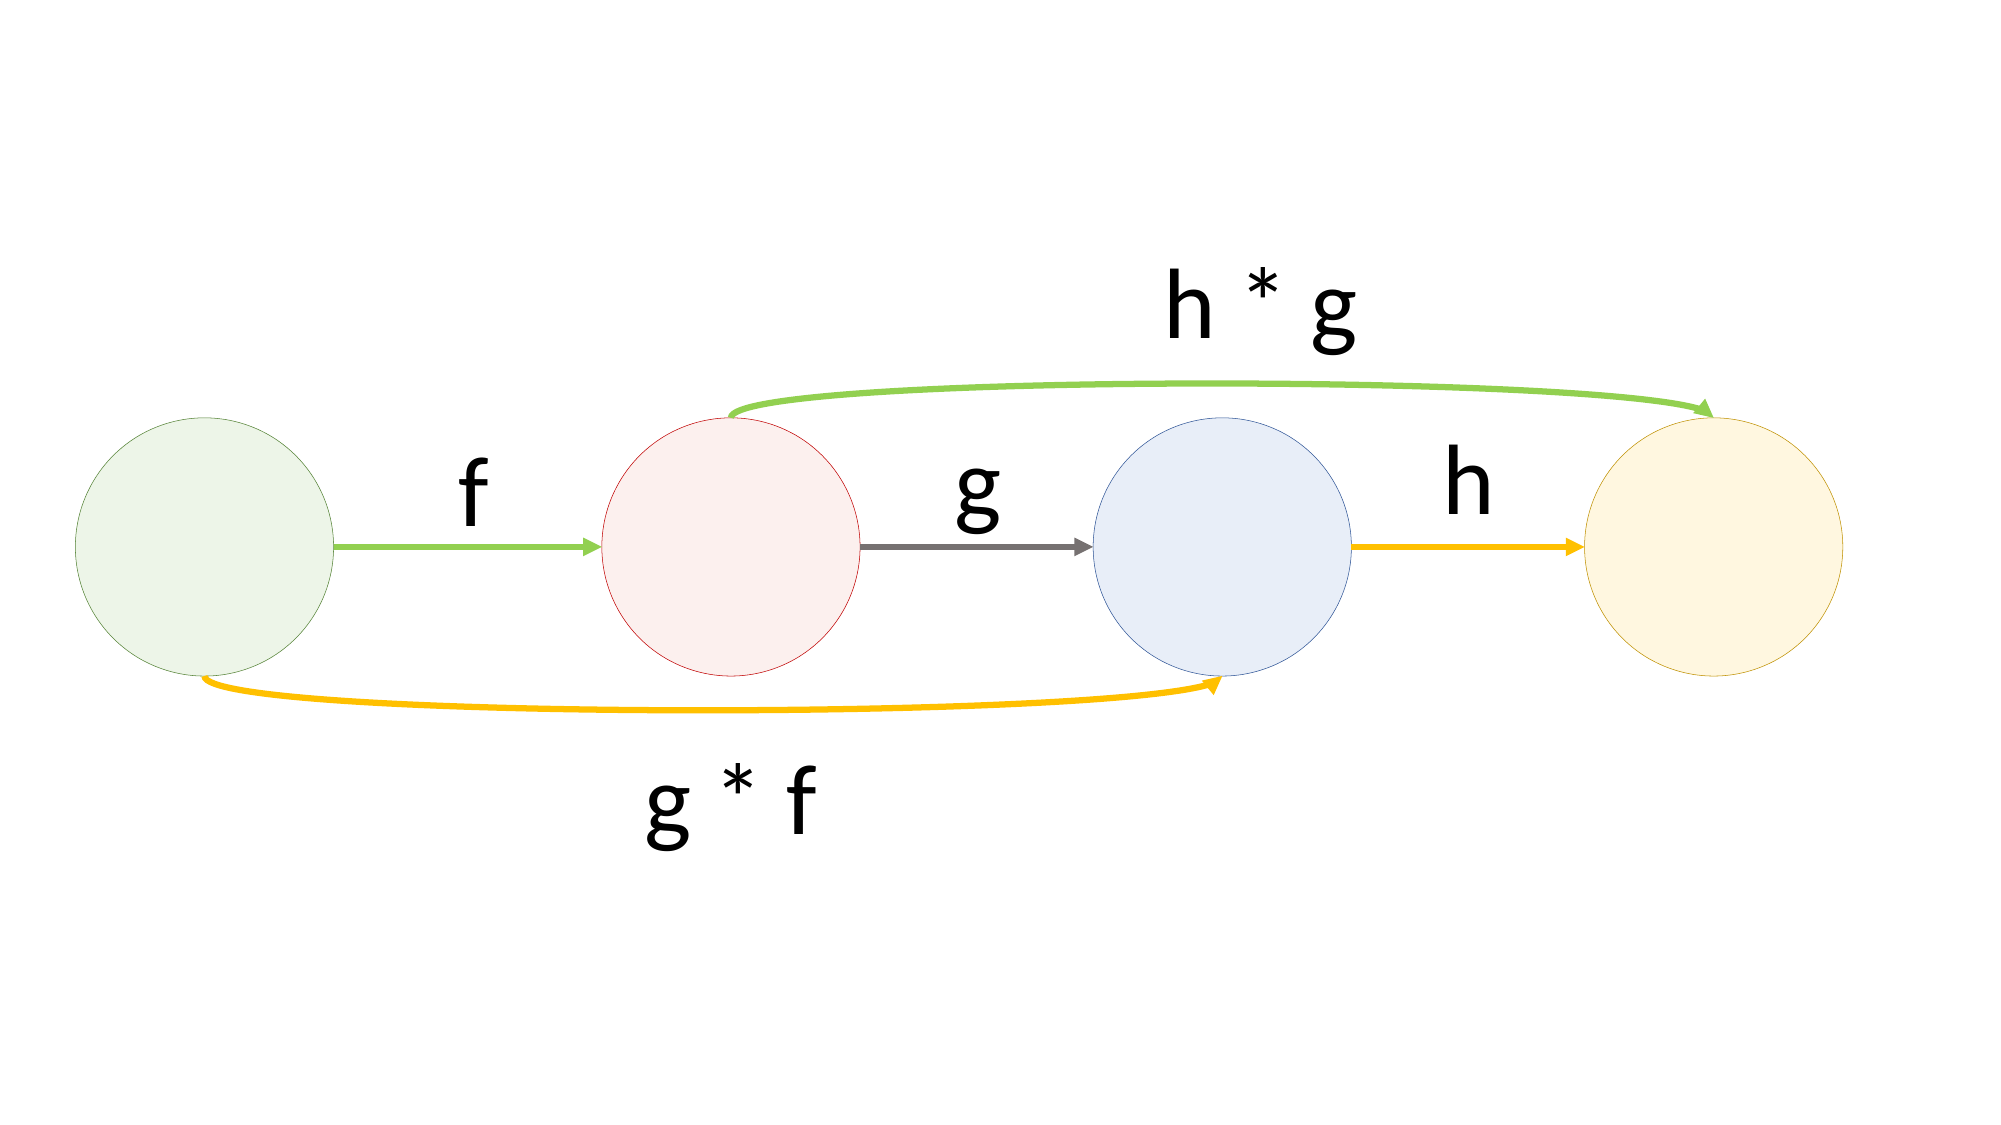

h * g
h
g

f
g * f